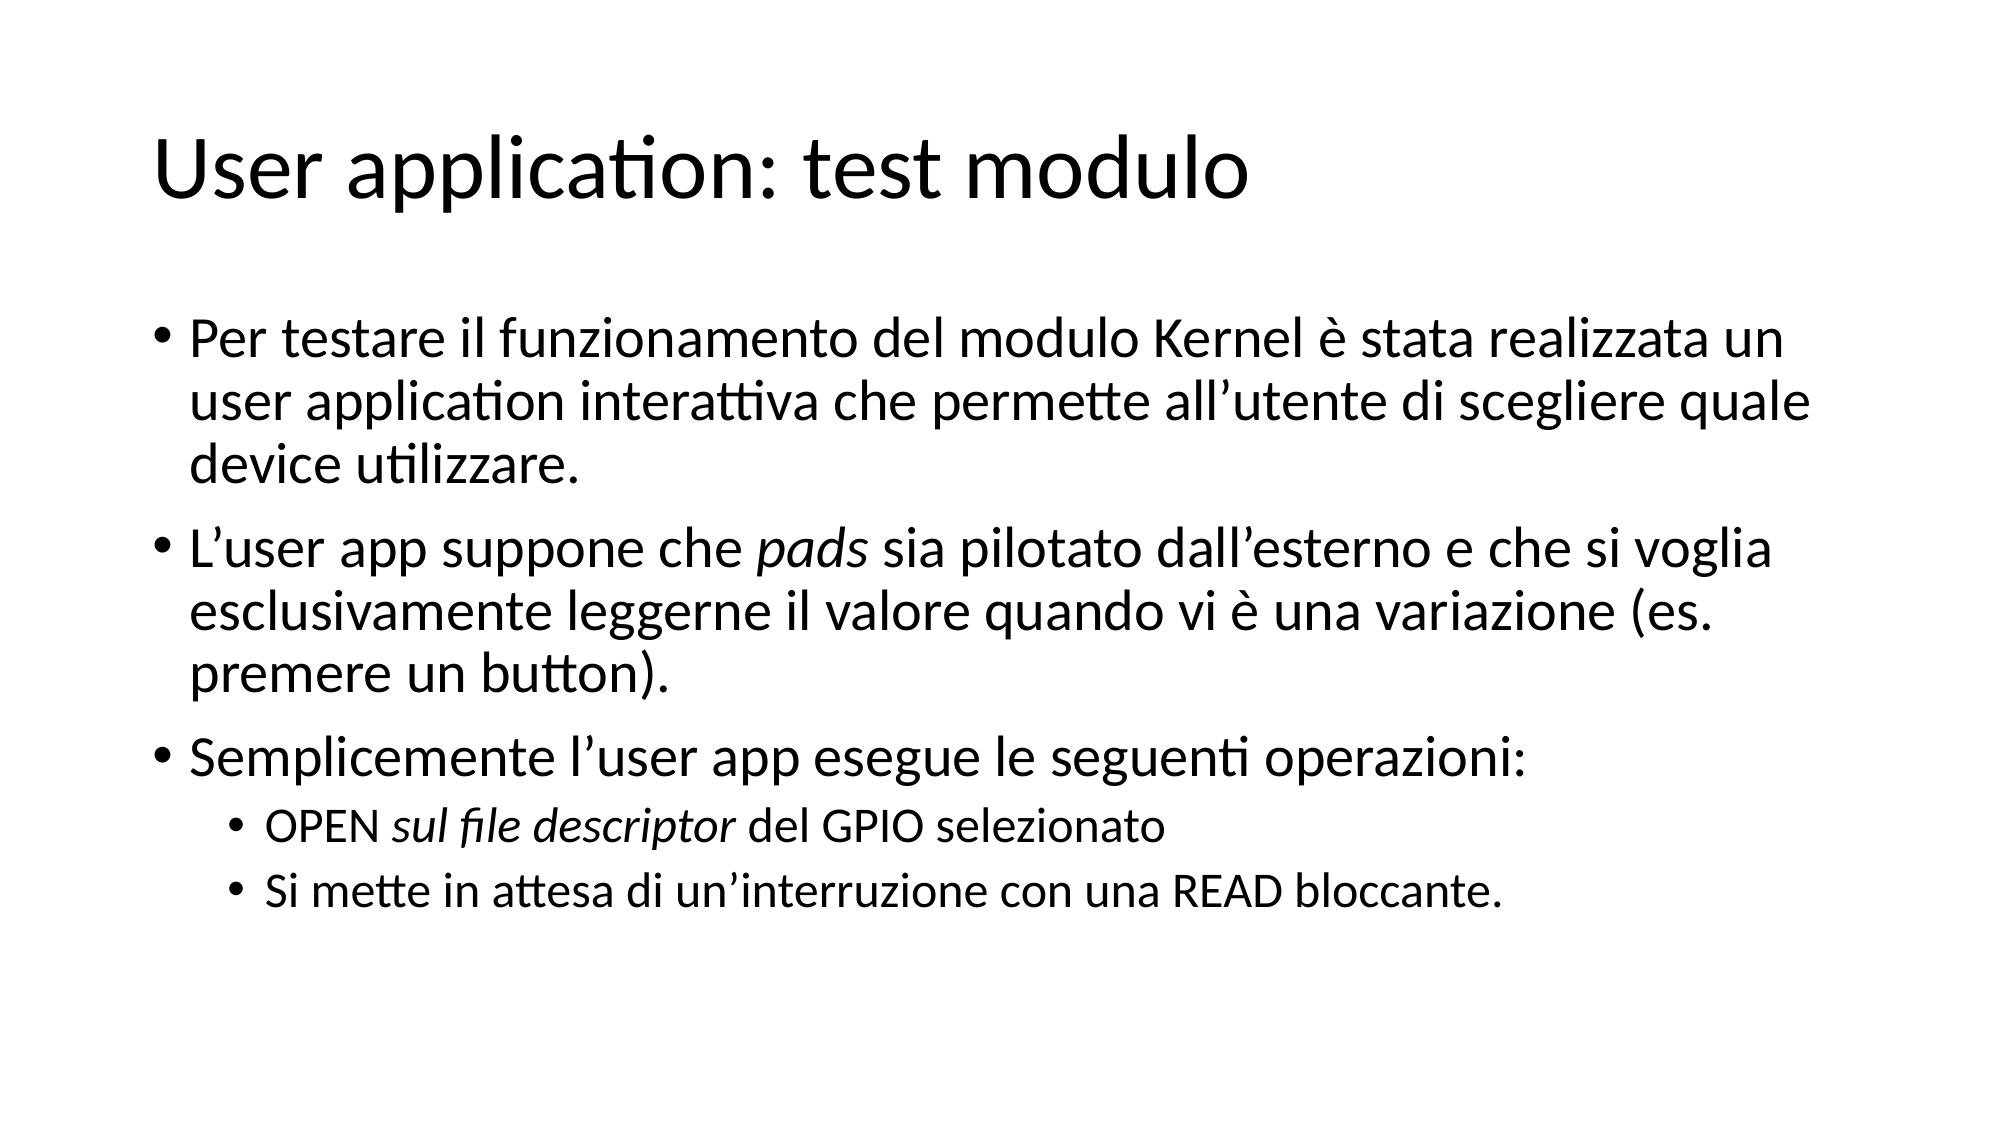

# User application: test modulo
Per testare il funzionamento del modulo Kernel è stata realizzata un user application interattiva che permette all’utente di scegliere quale device utilizzare.
L’user app suppone che pads sia pilotato dall’esterno e che si voglia esclusivamente leggerne il valore quando vi è una variazione (es. premere un button).
Semplicemente l’user app esegue le seguenti operazioni:
OPEN sul file descriptor del GPIO selezionato
Si mette in attesa di un’interruzione con una READ bloccante.